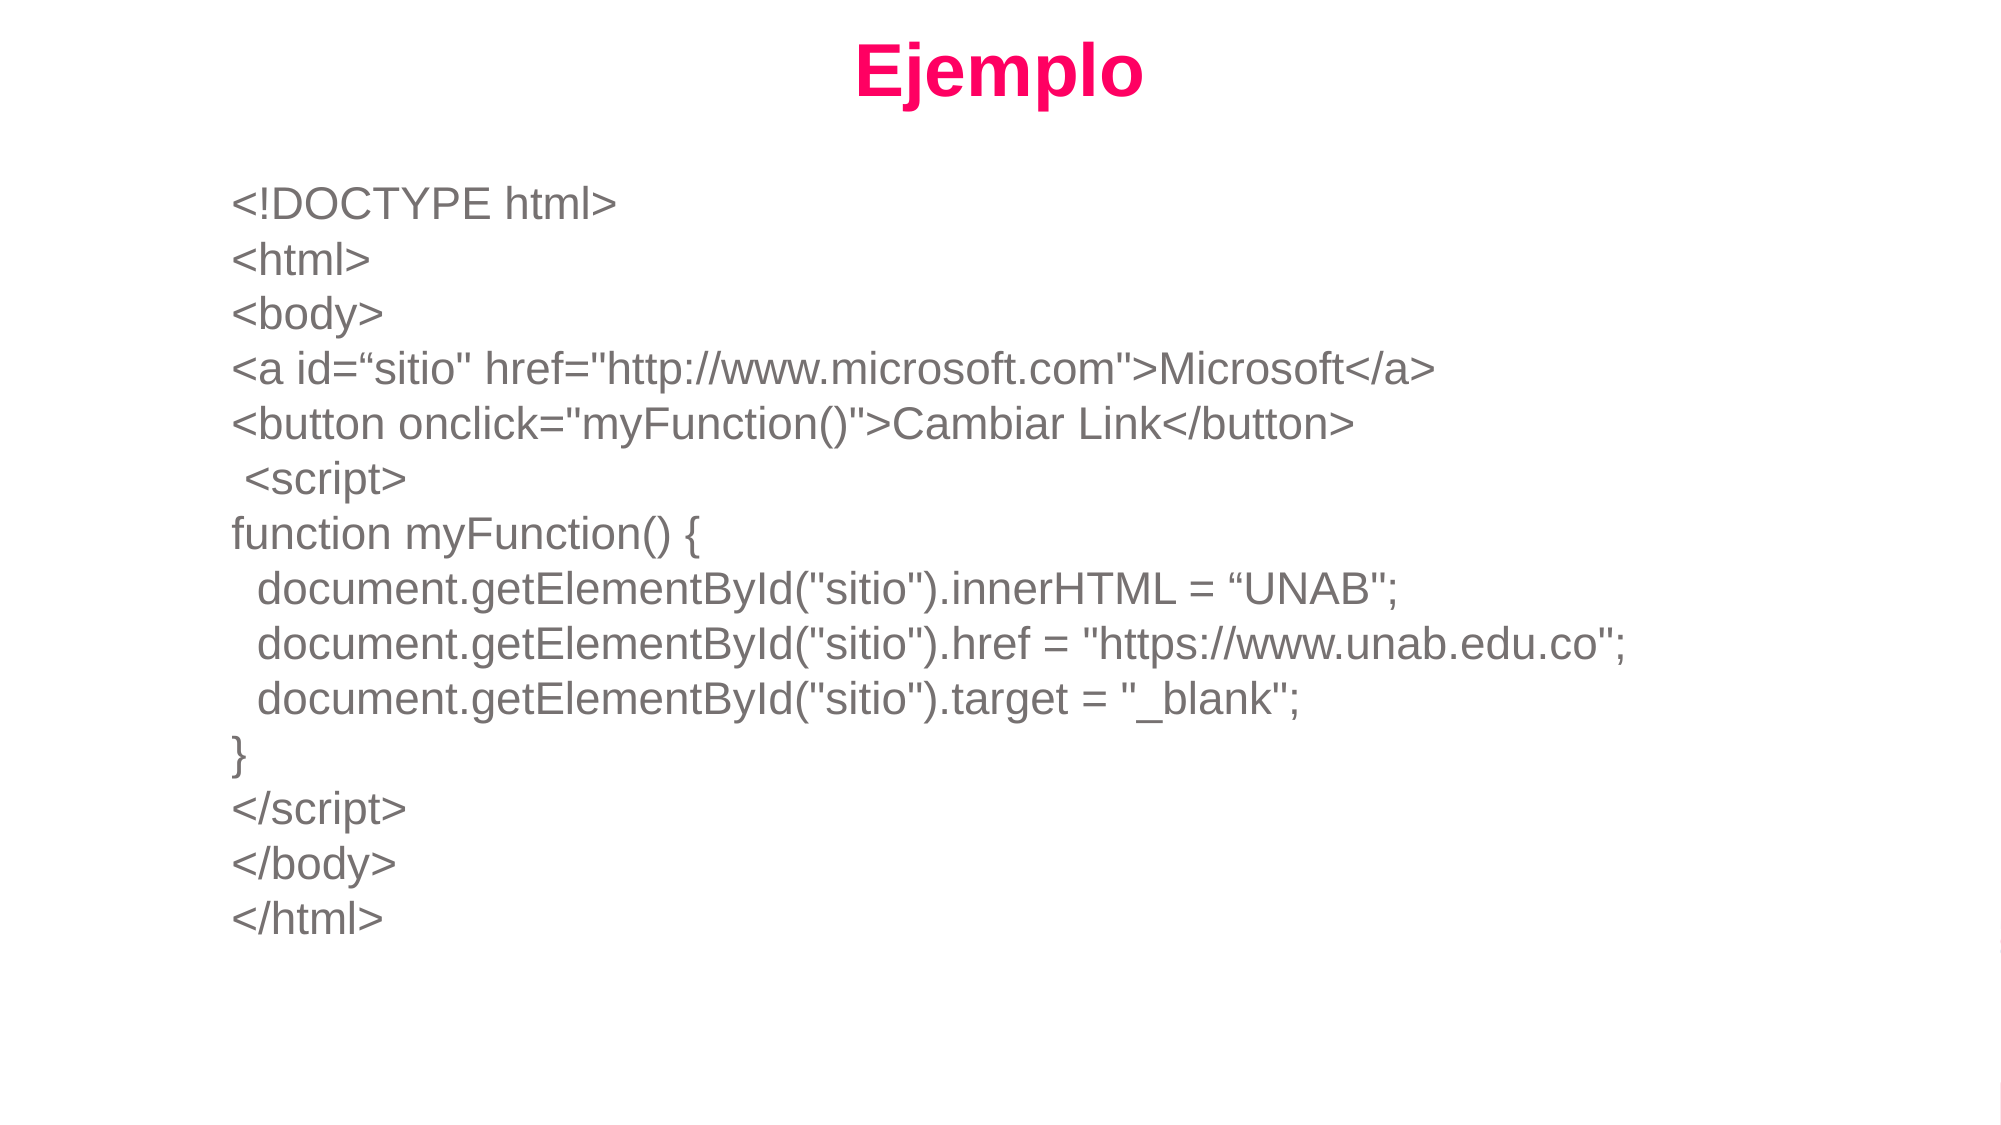

Ejemplo
<!DOCTYPE html>
<html>
<body>
<a id=“sitio" href="http://www.microsoft.com">Microsoft</a>
<button onclick="myFunction()">Cambiar Link</button>
 <script>
function myFunction() {
  document.getElementById("sitio").innerHTML = “UNAB";
  document.getElementById("sitio").href = "https://www.unab.edu.co";
  document.getElementById("sitio").target = "_blank";
}
</script>
</body>
</html>